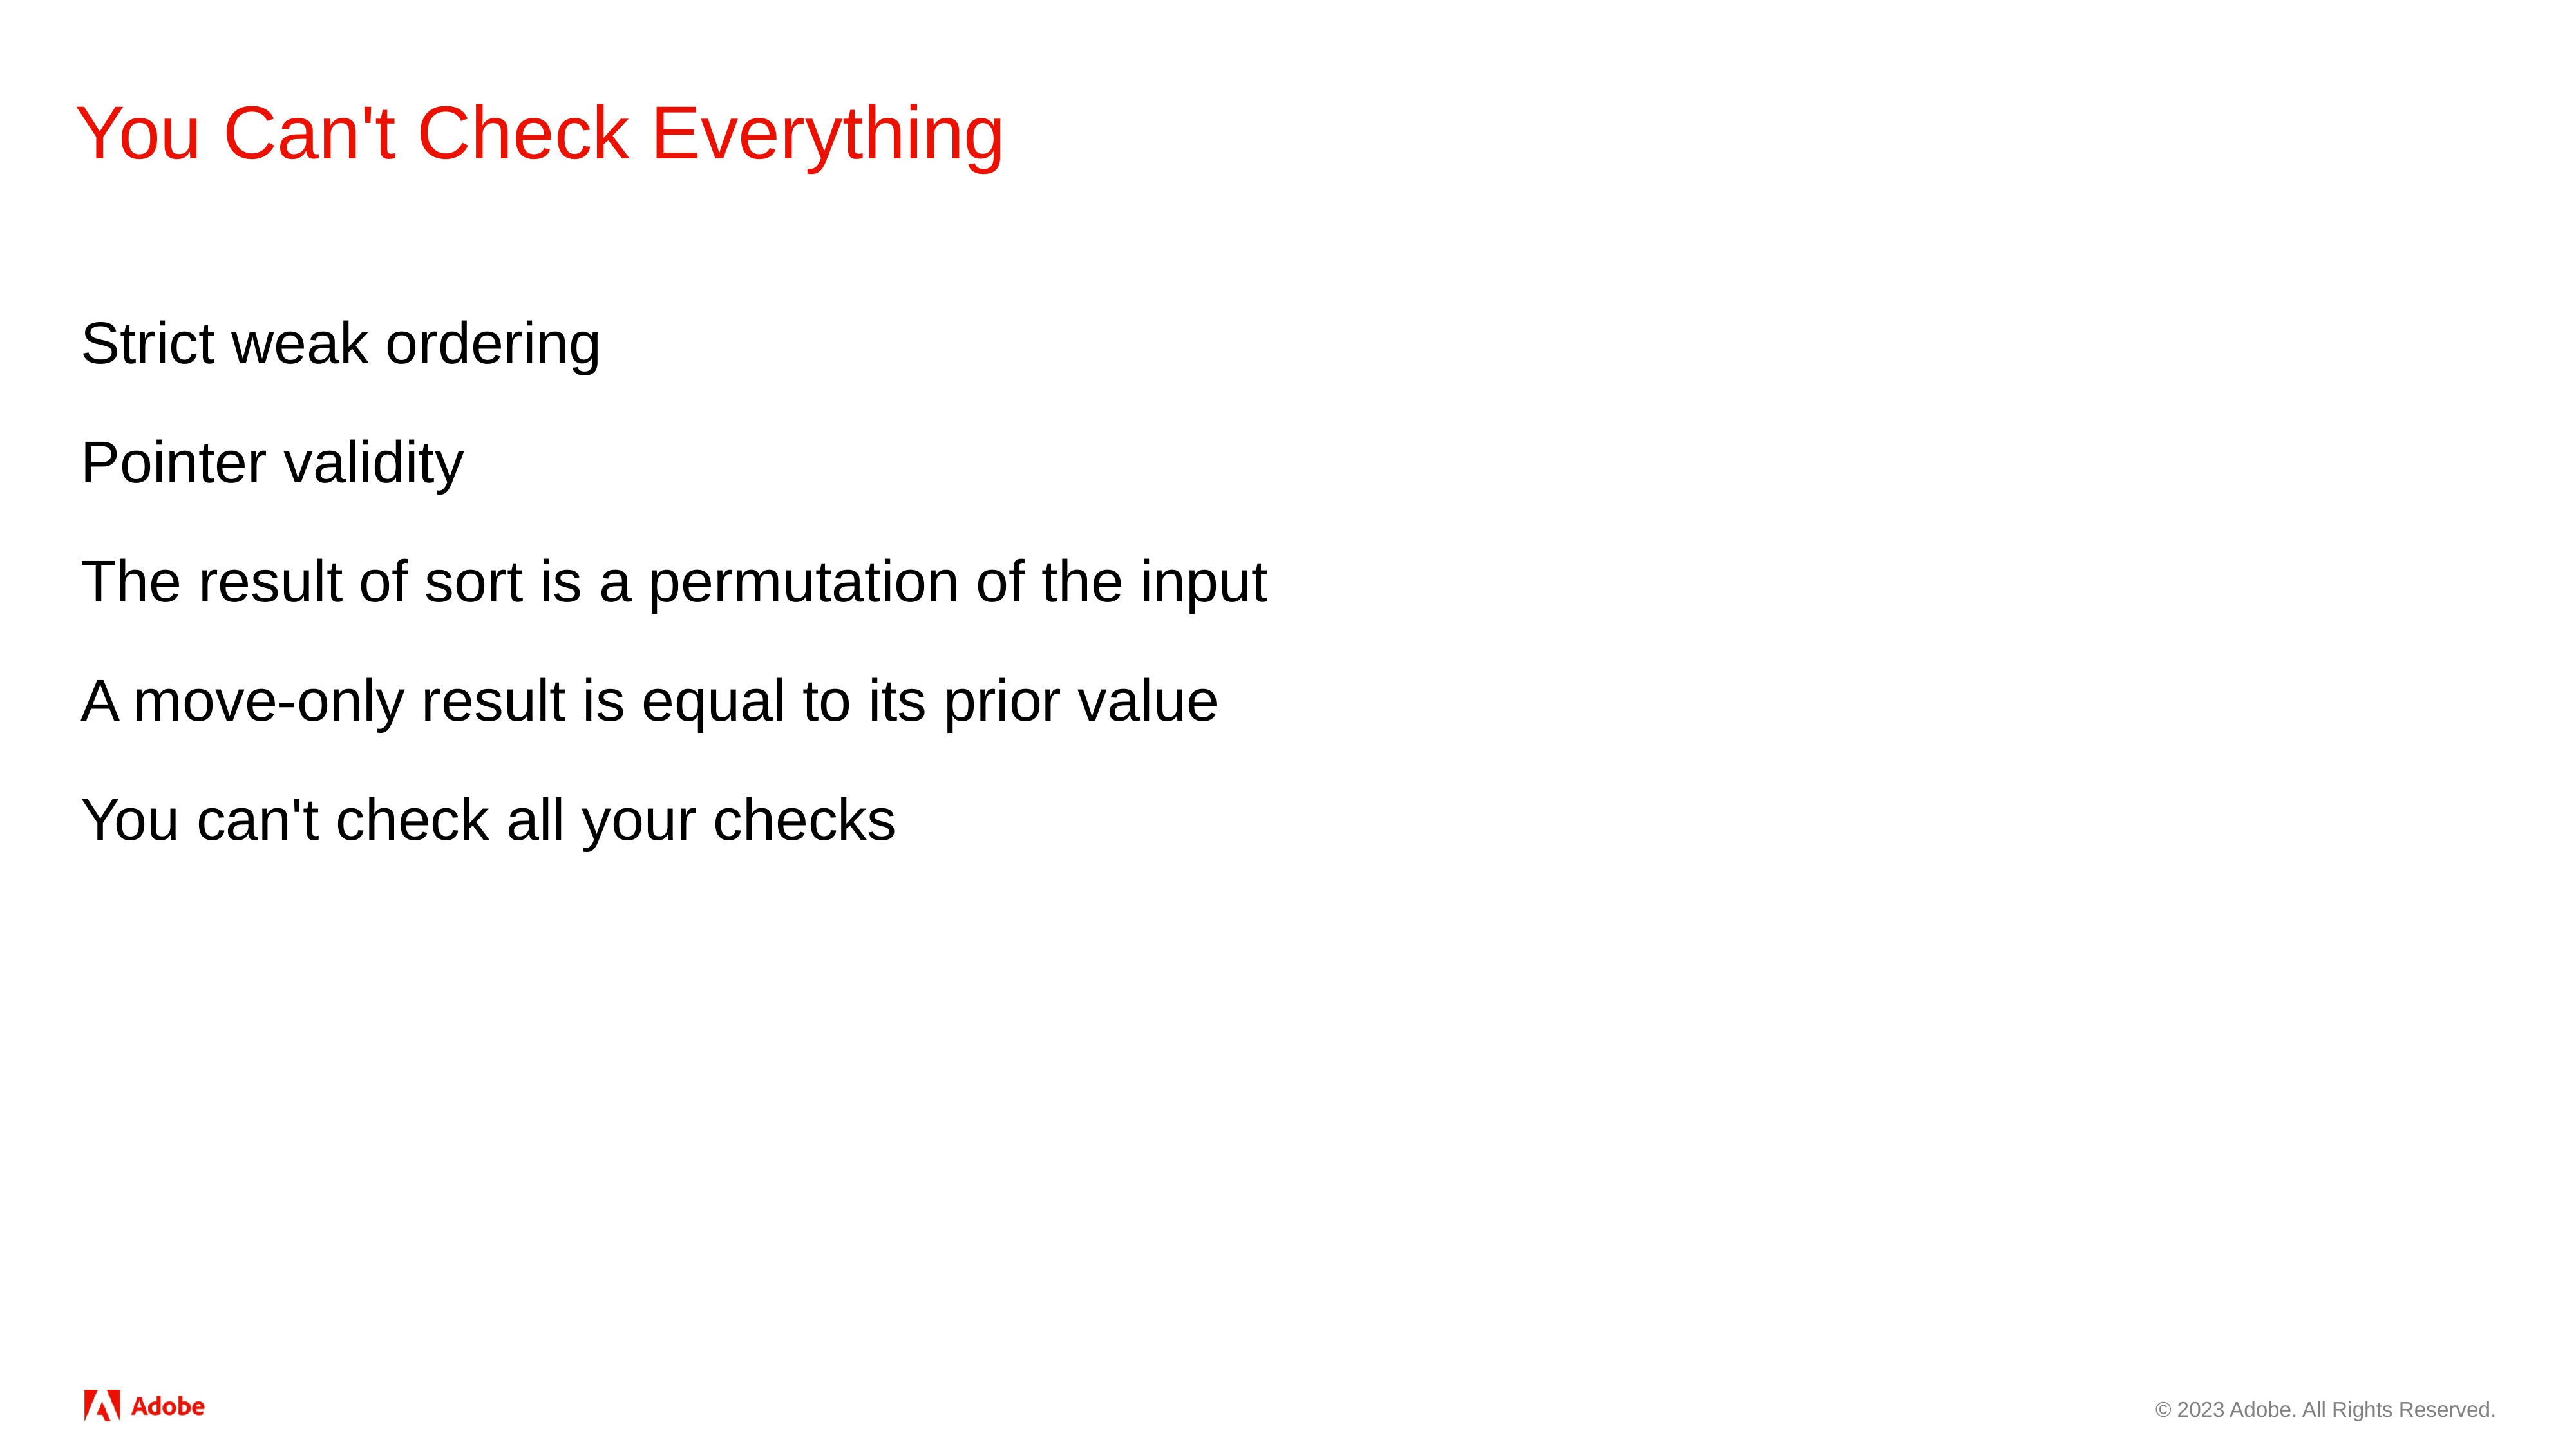

# You Can't Check Everything
Strict weak ordering
Pointer validity
The result of sort is a permutation of the input
A move-only result is equal to its prior value
You can't check all your checks
130